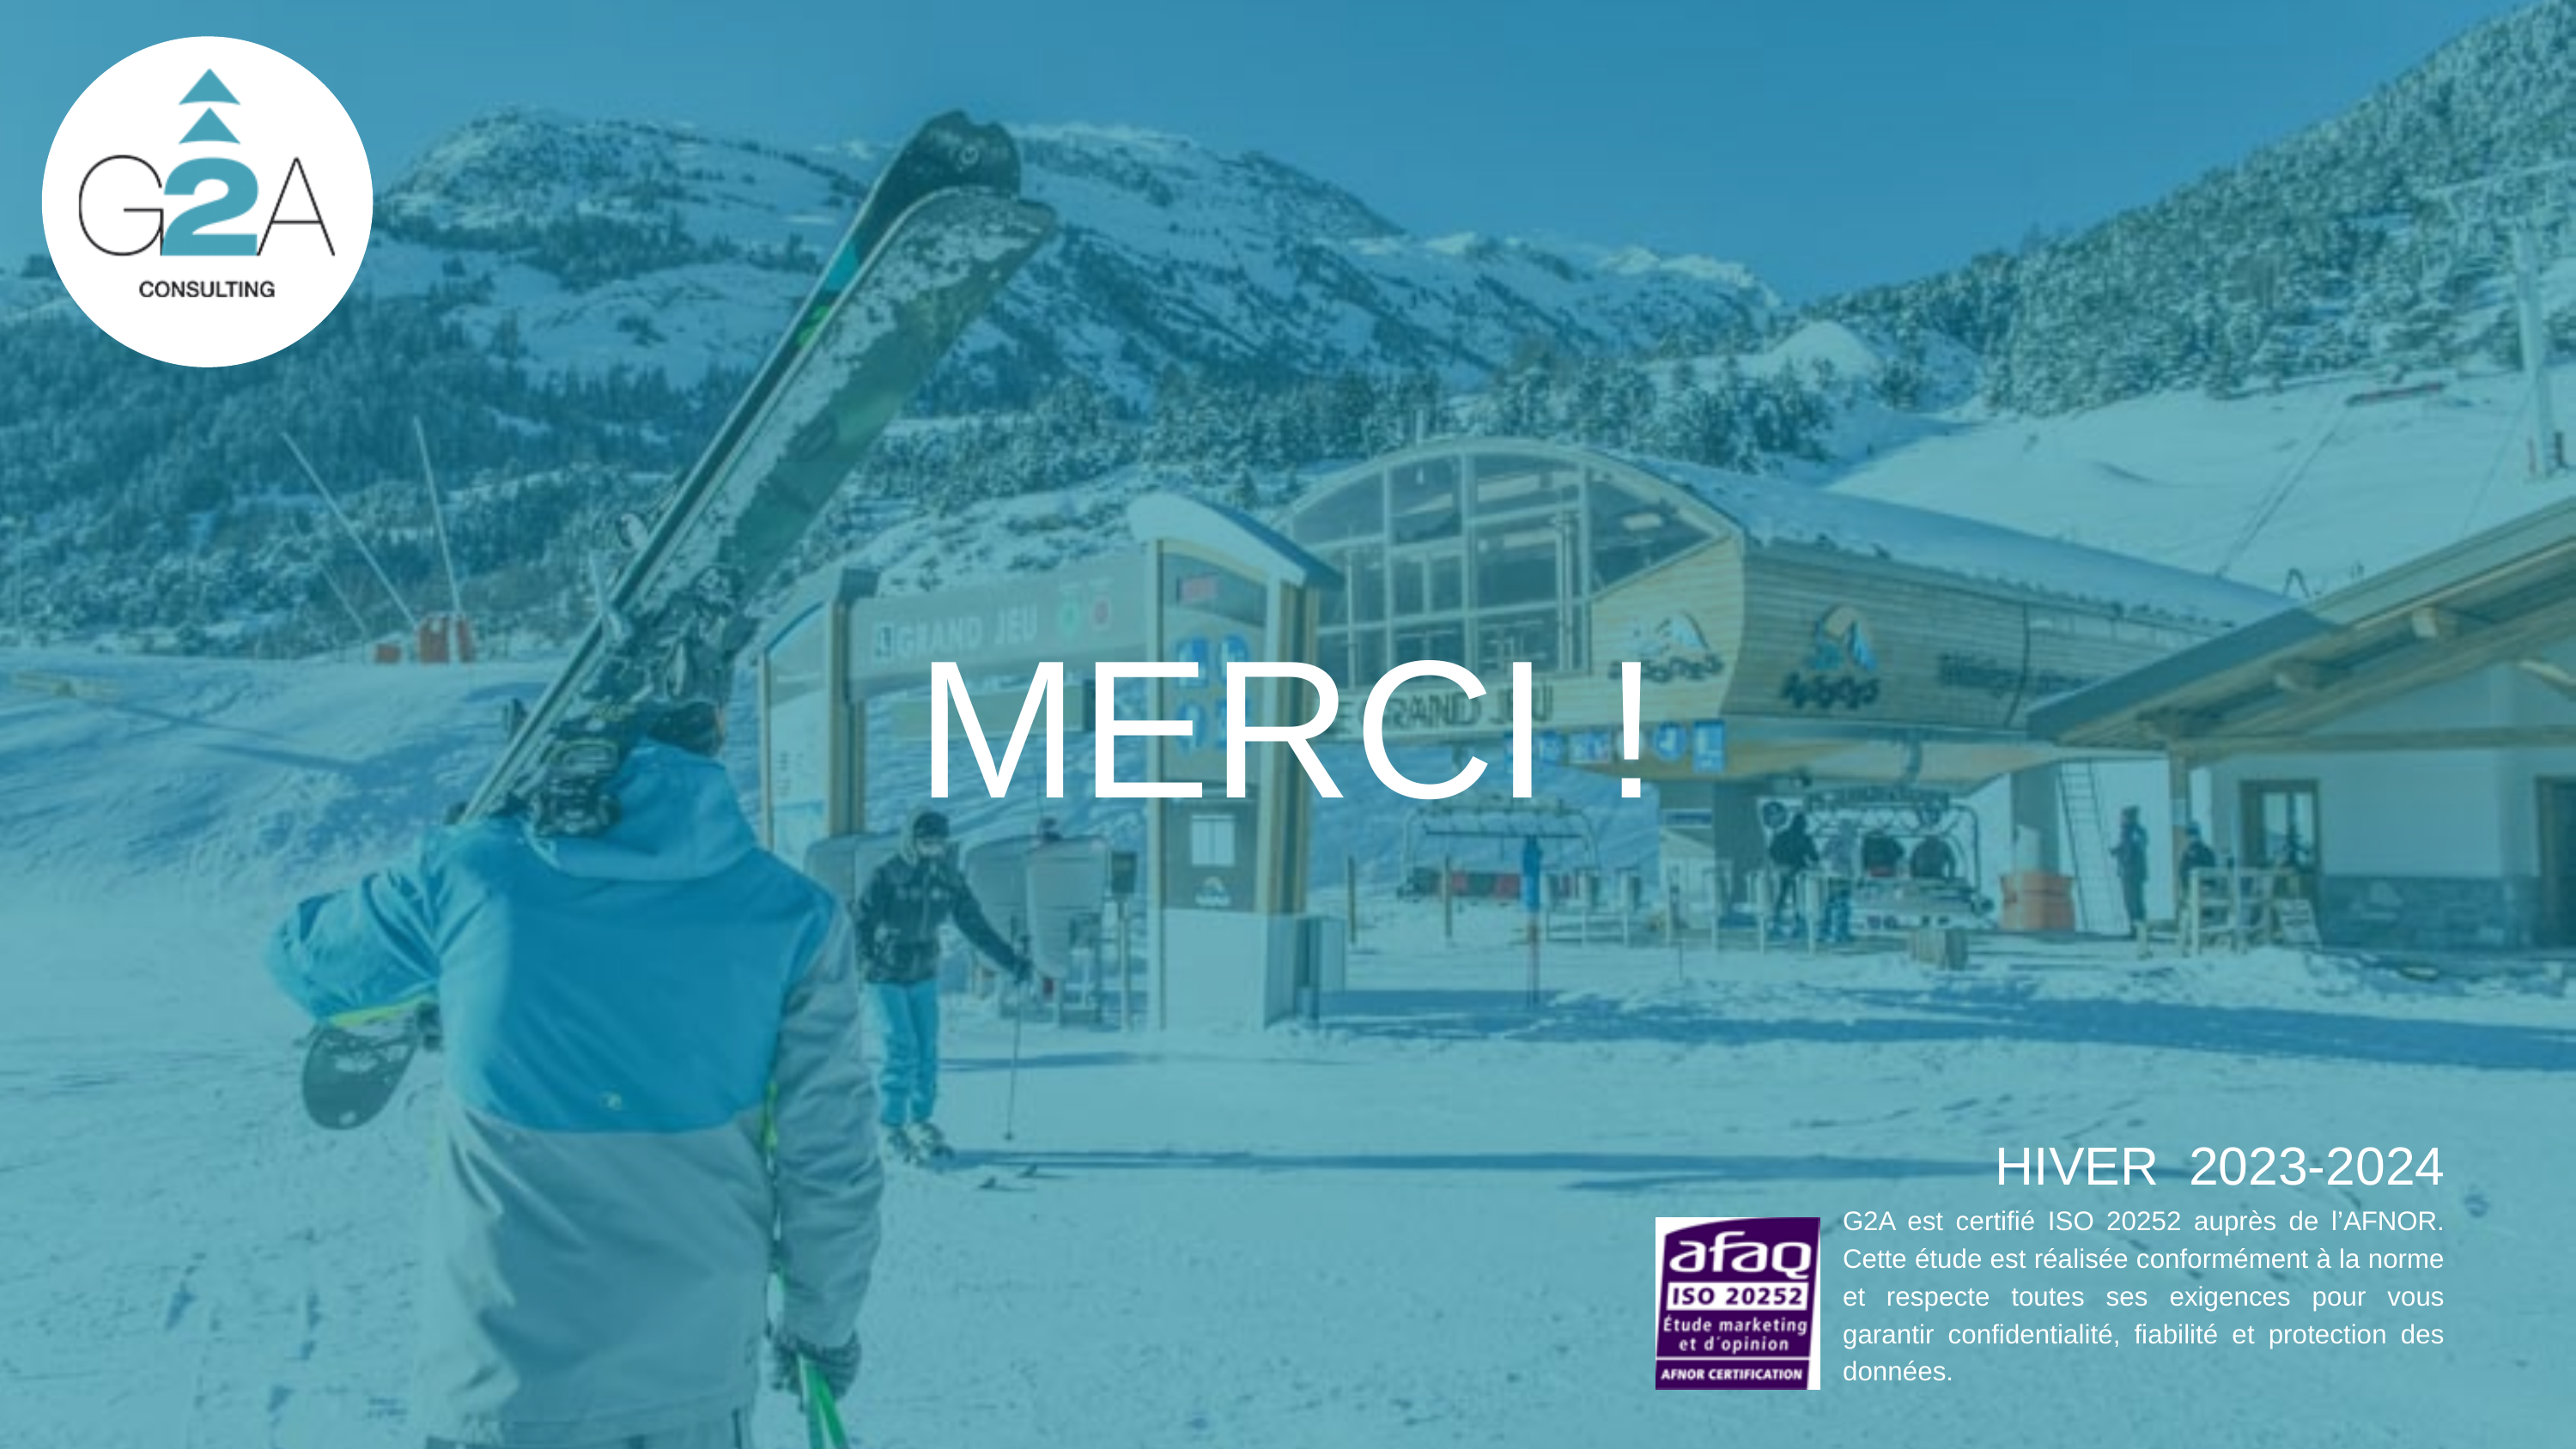

MERCI !
HIVER  2023-2024
G2A est certifié ISO 20252 auprès de l’AFNOR. Cette étude est réalisée conformément à la norme et respecte toutes ses exigences pour vous garantir confidentialité, fiabilité et protection des données.